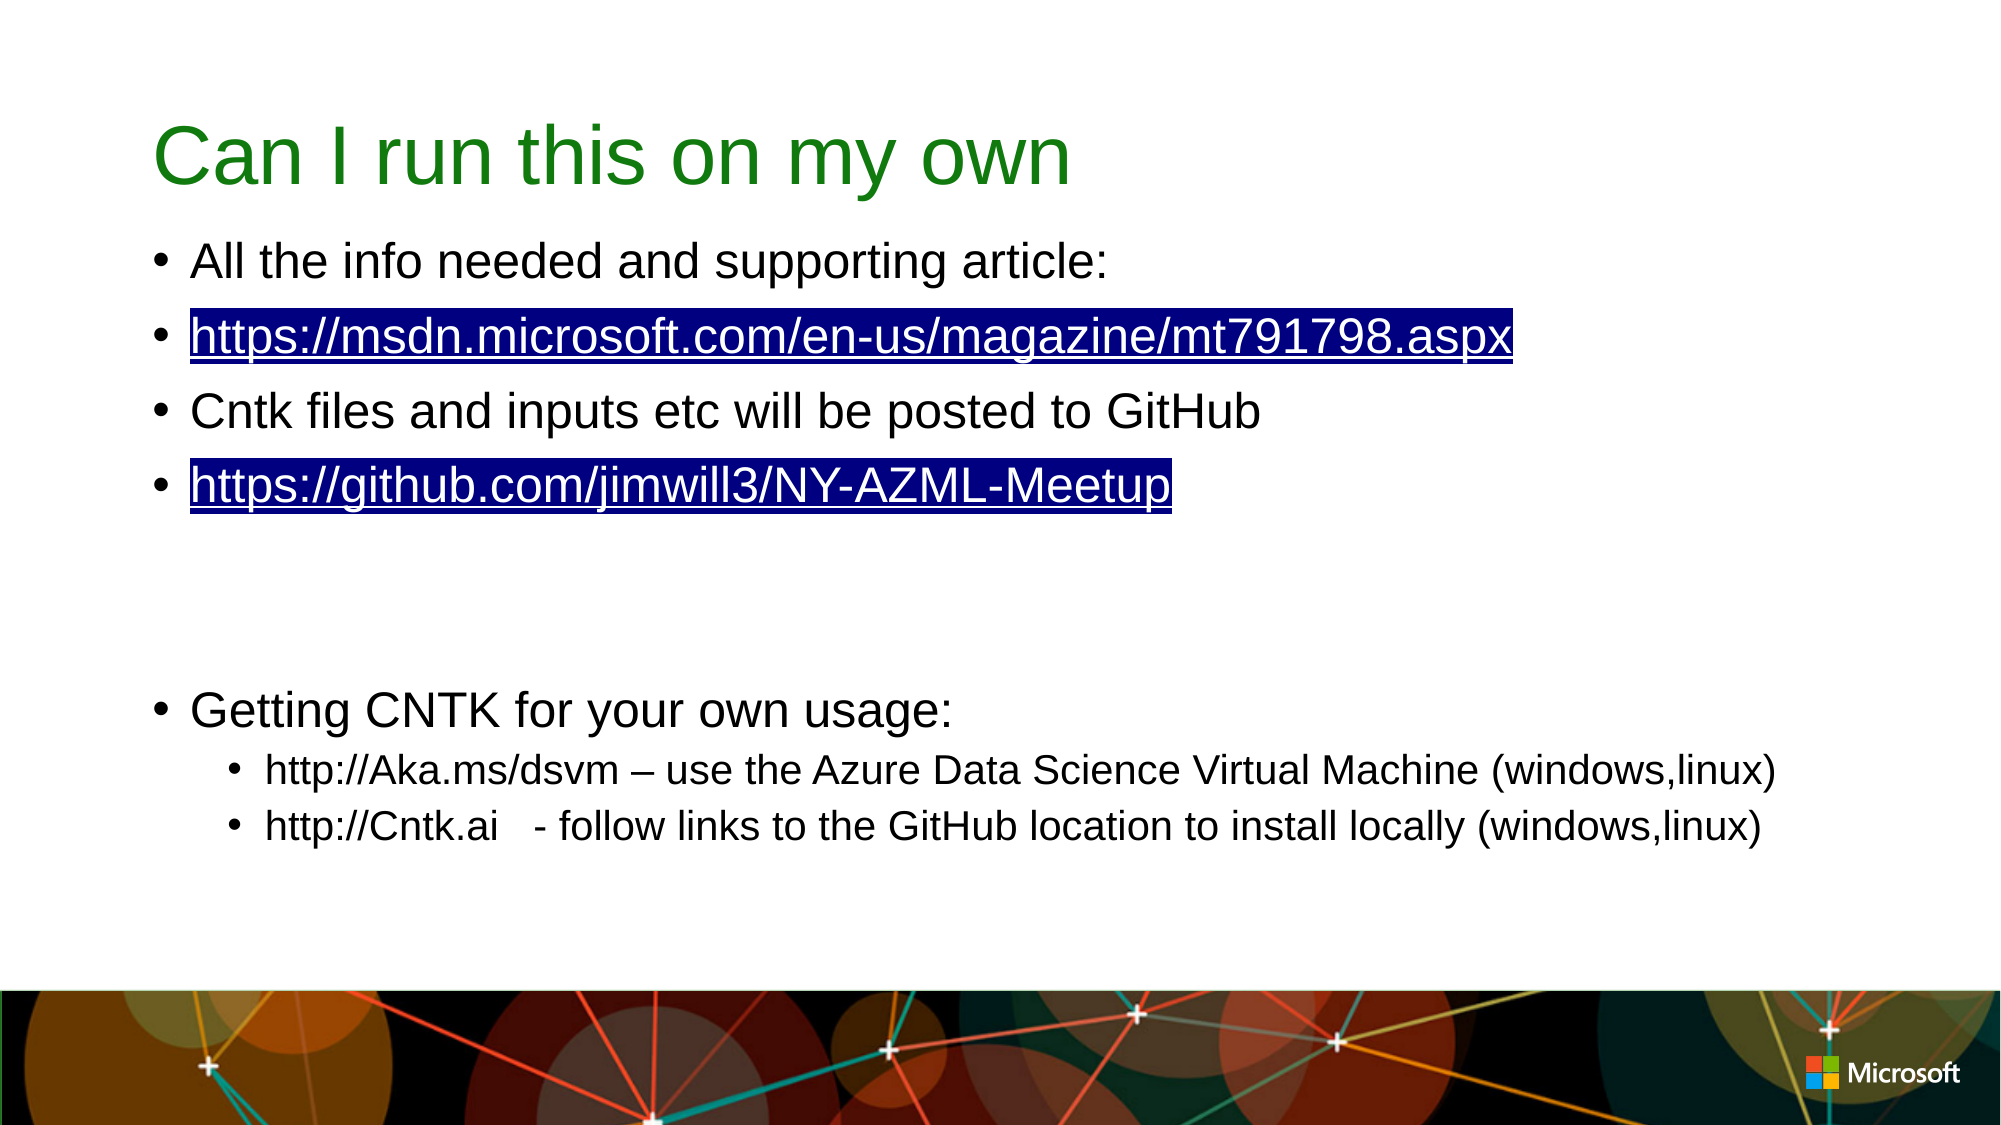

# Can I run this on my own
All the info needed and supporting article:
https://msdn.microsoft.com/en-us/magazine/mt791798.aspx
Cntk files and inputs etc will be posted to GitHub
https://github.com/jimwill3/NY-AZML-Meetup

Getting CNTK for your own usage:
http://Aka.ms/dsvm – use the Azure Data Science Virtual Machine (windows,linux)
http://Cntk.ai   - follow links to the GitHub location to install locally (windows,linux)

https://msdn.microsoft.com/en-us/magazine/mt791798.aspxrning-and-Data-Sciences-Conference/Data-Science-Summit-2016/MSDSS15